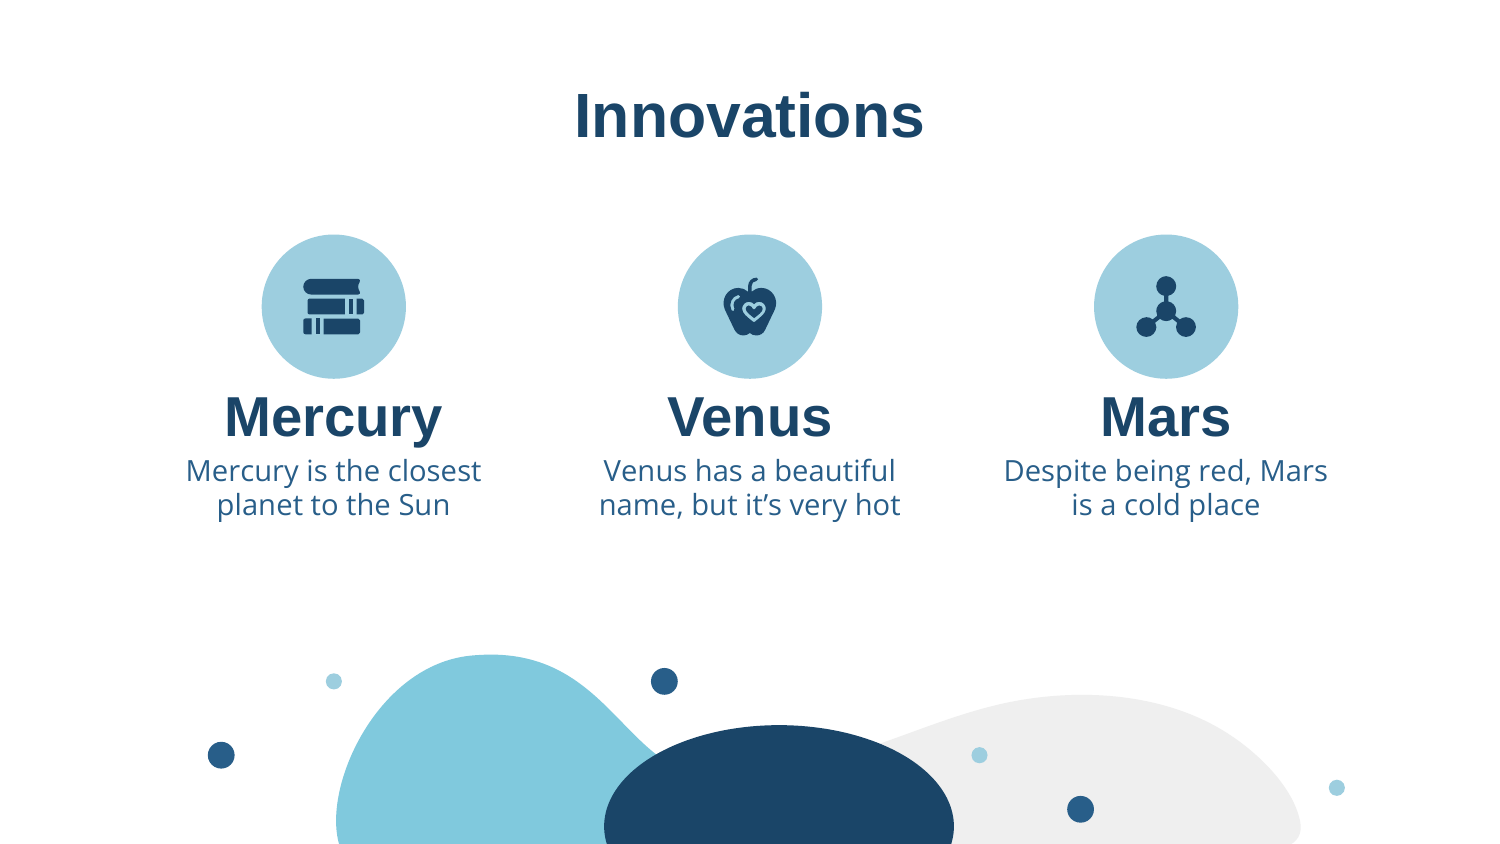

# Innovations

Mercury
Venus
Mars
Mercury is the closest planet to the Sun

Venus has a beautiful
name, but it’s very hot
Despite being red, Mars
is a cold place